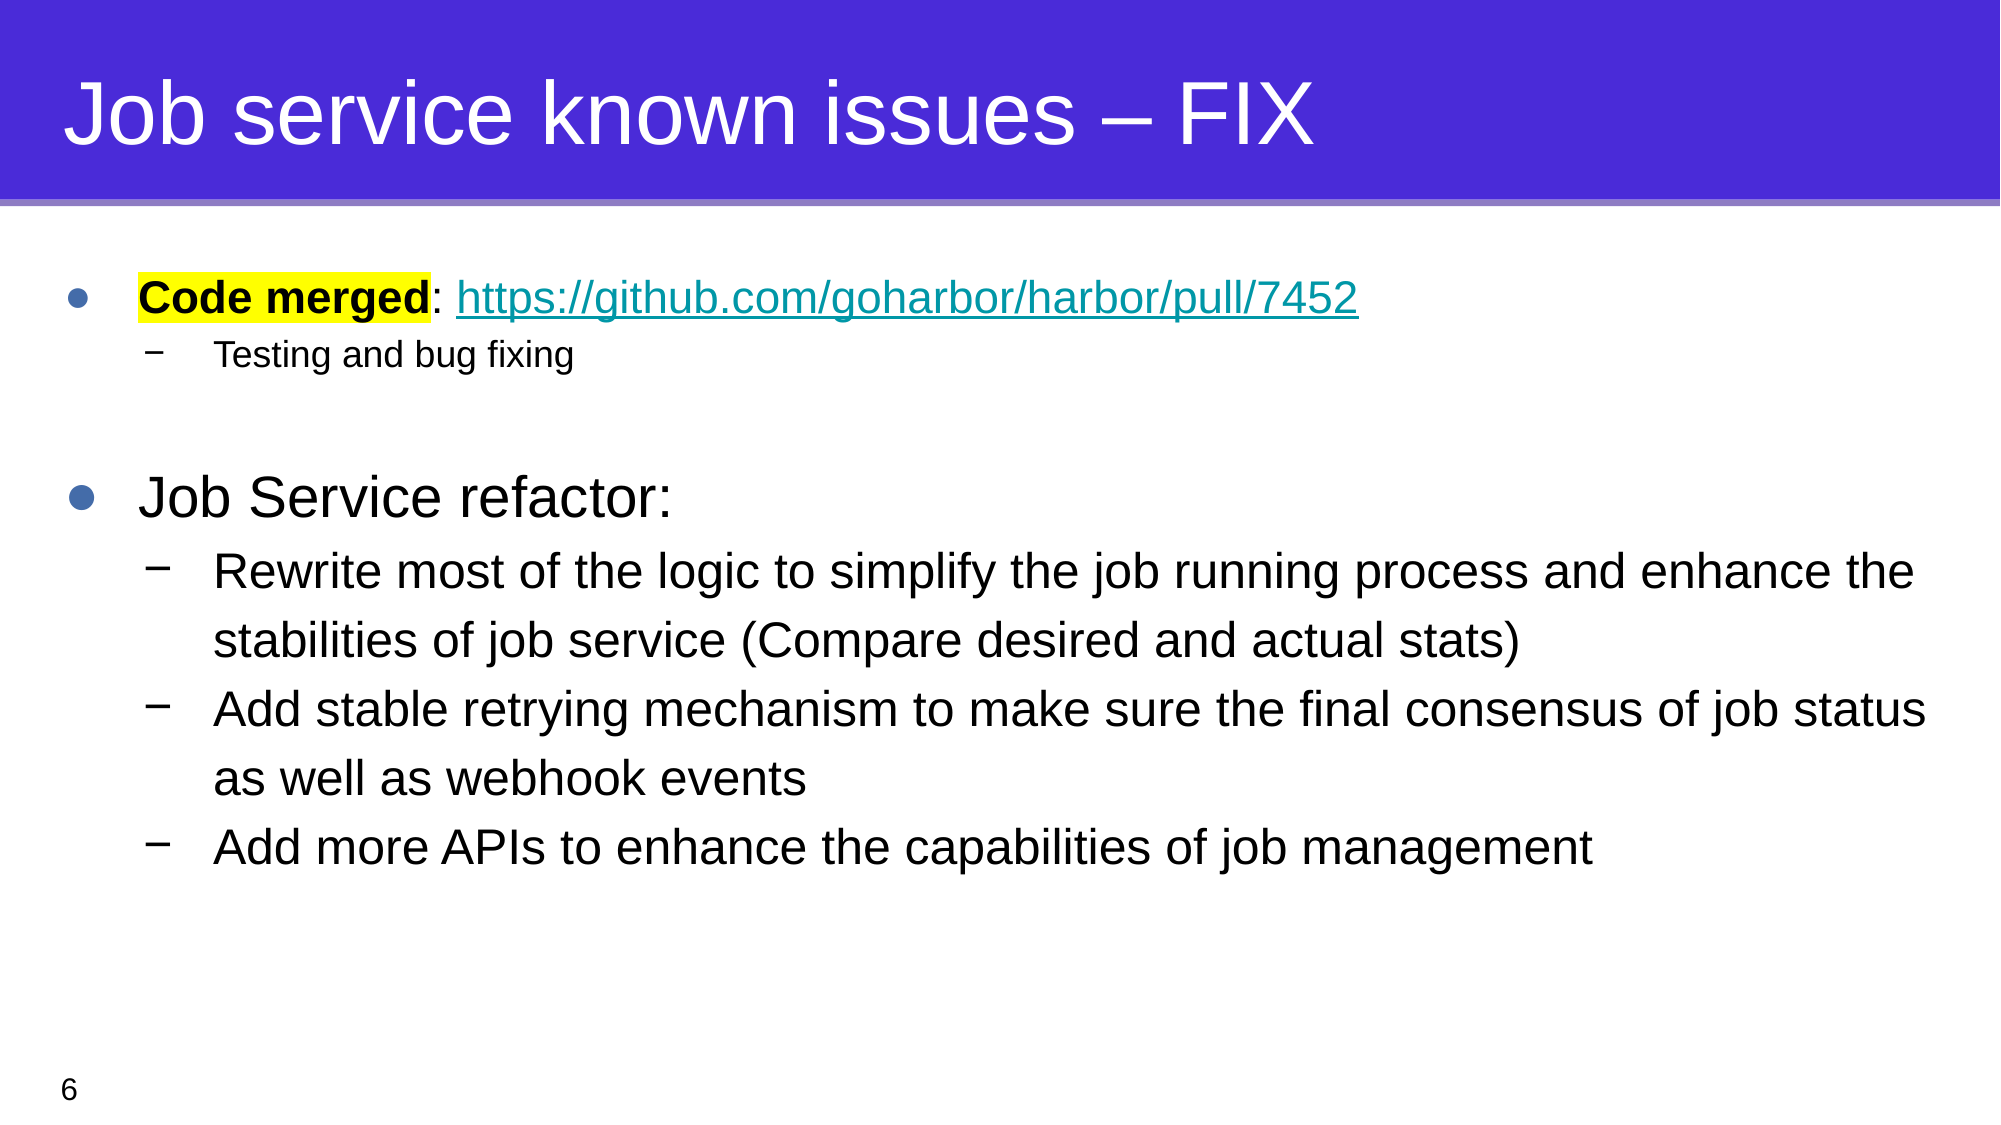

# Job service known issues – FIX
Code merged: https://github.com/goharbor/harbor/pull/7452
Testing and bug fixing

Job Service refactor:
Rewrite most of the logic to simplify the job running process and enhance the stabilities of job service (Compare desired and actual stats)
Add stable retrying mechanism to make sure the final consensus of job status as well as webhook events
Add more APIs to enhance the capabilities of job management
6